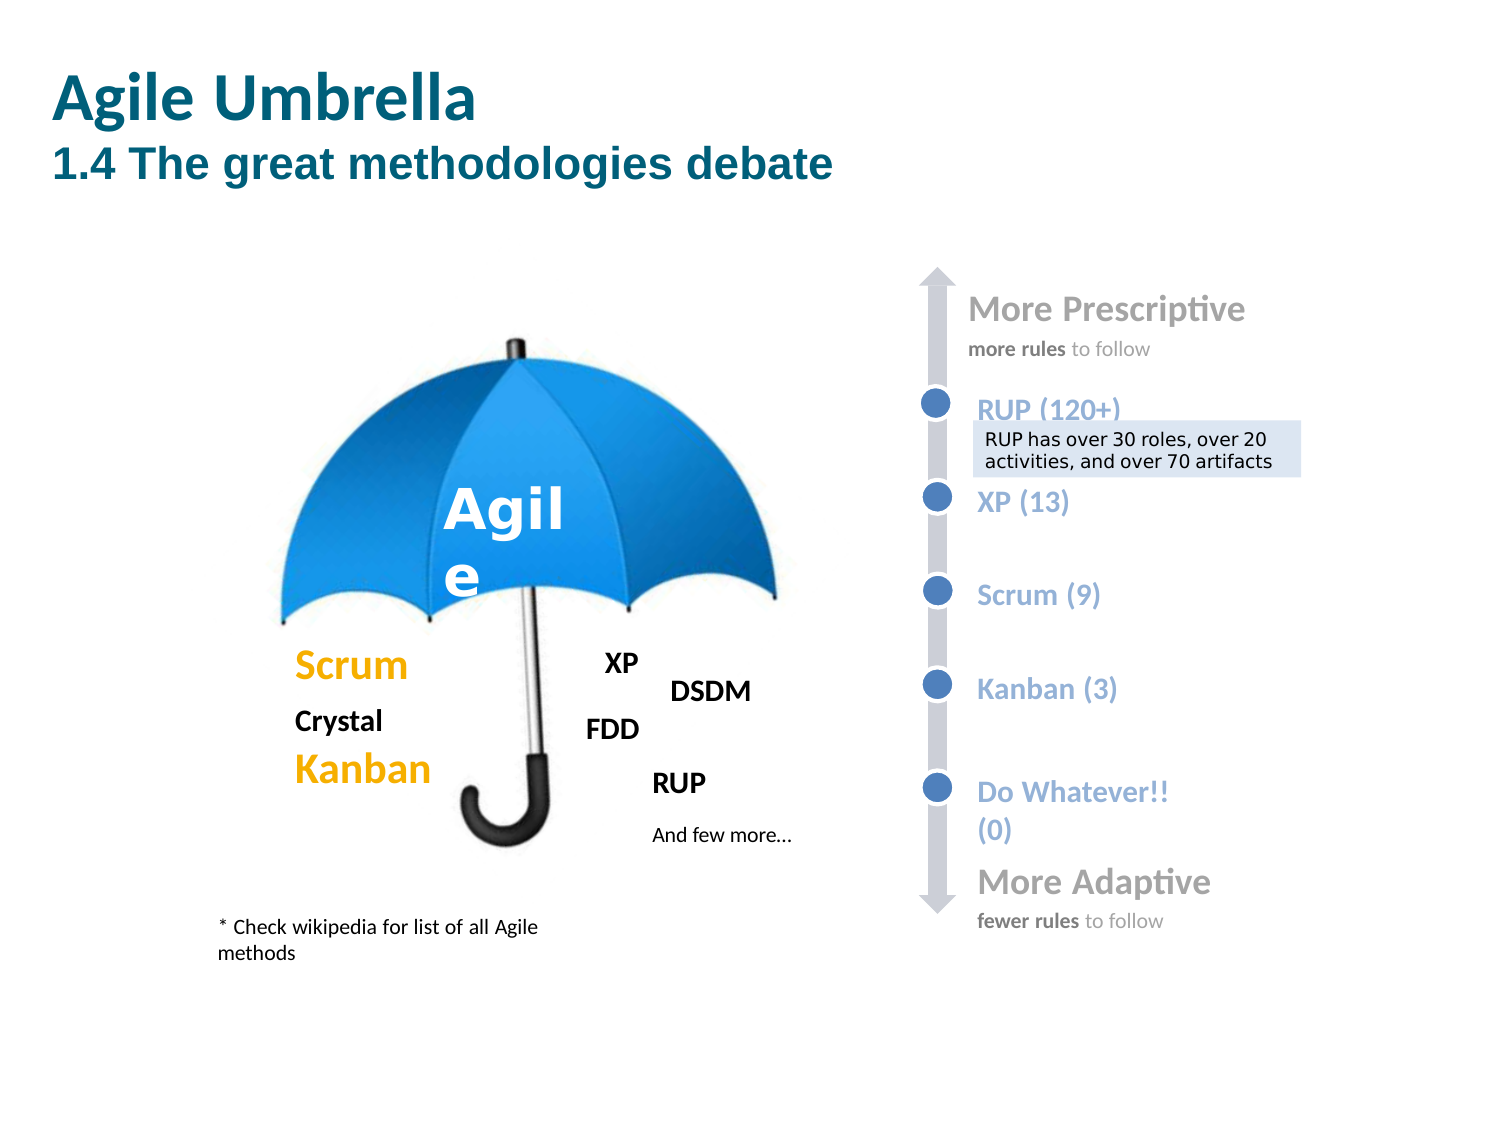

# Agile Umbrella 1.4 The great methodologies debate

More Prescriptive
more rules to follow

RUP (120+)

RUP has over 30 roles, over 20 activities, and over 70 artifacts
Agile

XP (13)

Scrum (9)
Scrum
Crystal
Kanban
XP

Kanban (3)
DSDM
FDD
RUP
And few more…

Do Whatever!! (0)
More Adaptive
fewer rules to follow
* Check wikipedia for list of all Agile methods